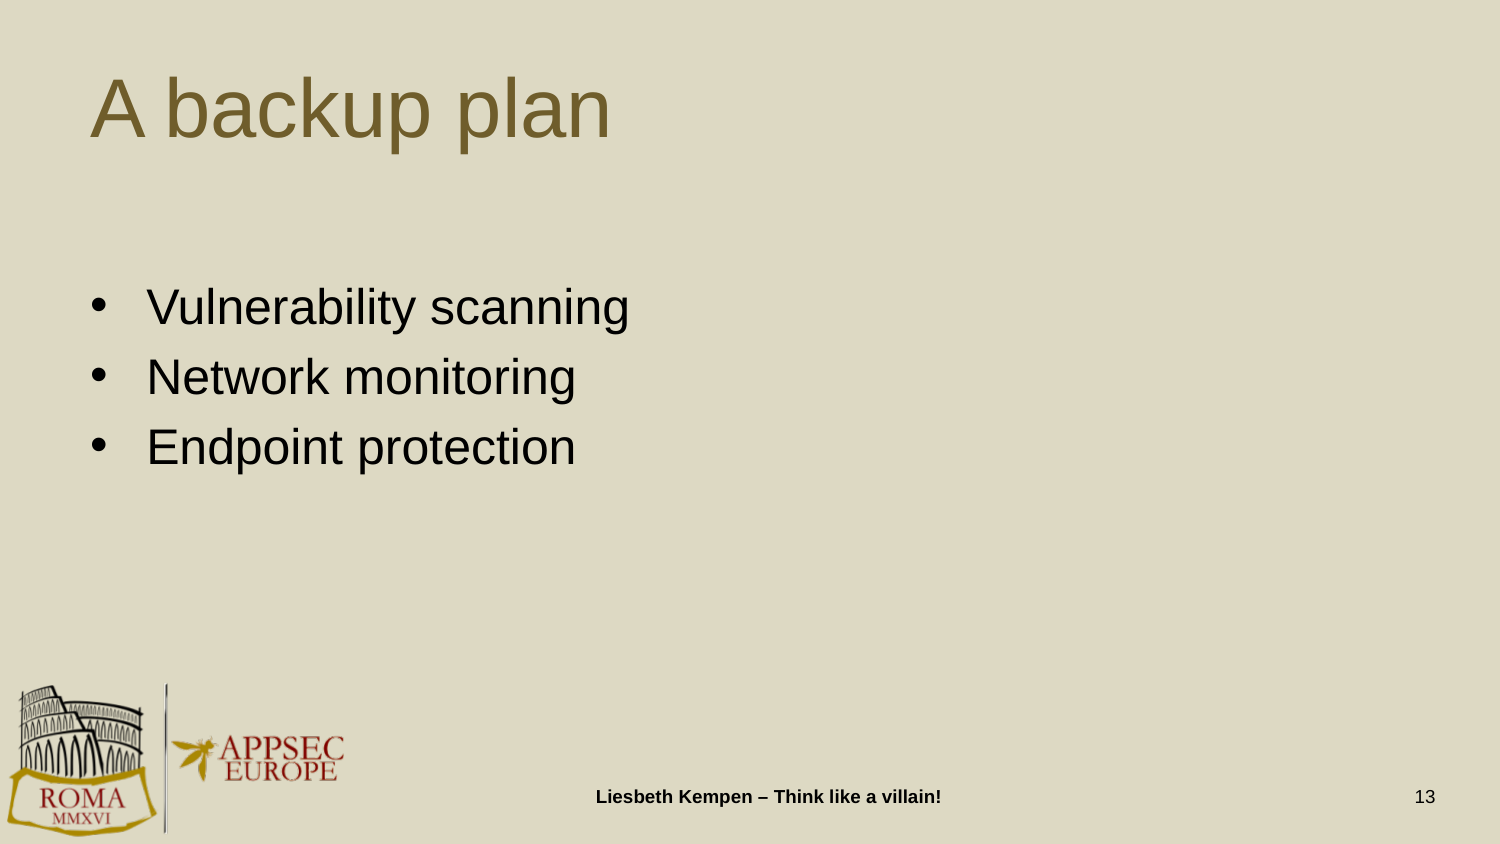

# A backup plan

Vulnerability scanning
Network monitoring
Endpoint protection

Liesbeth Kempen – Think like a villain!

13